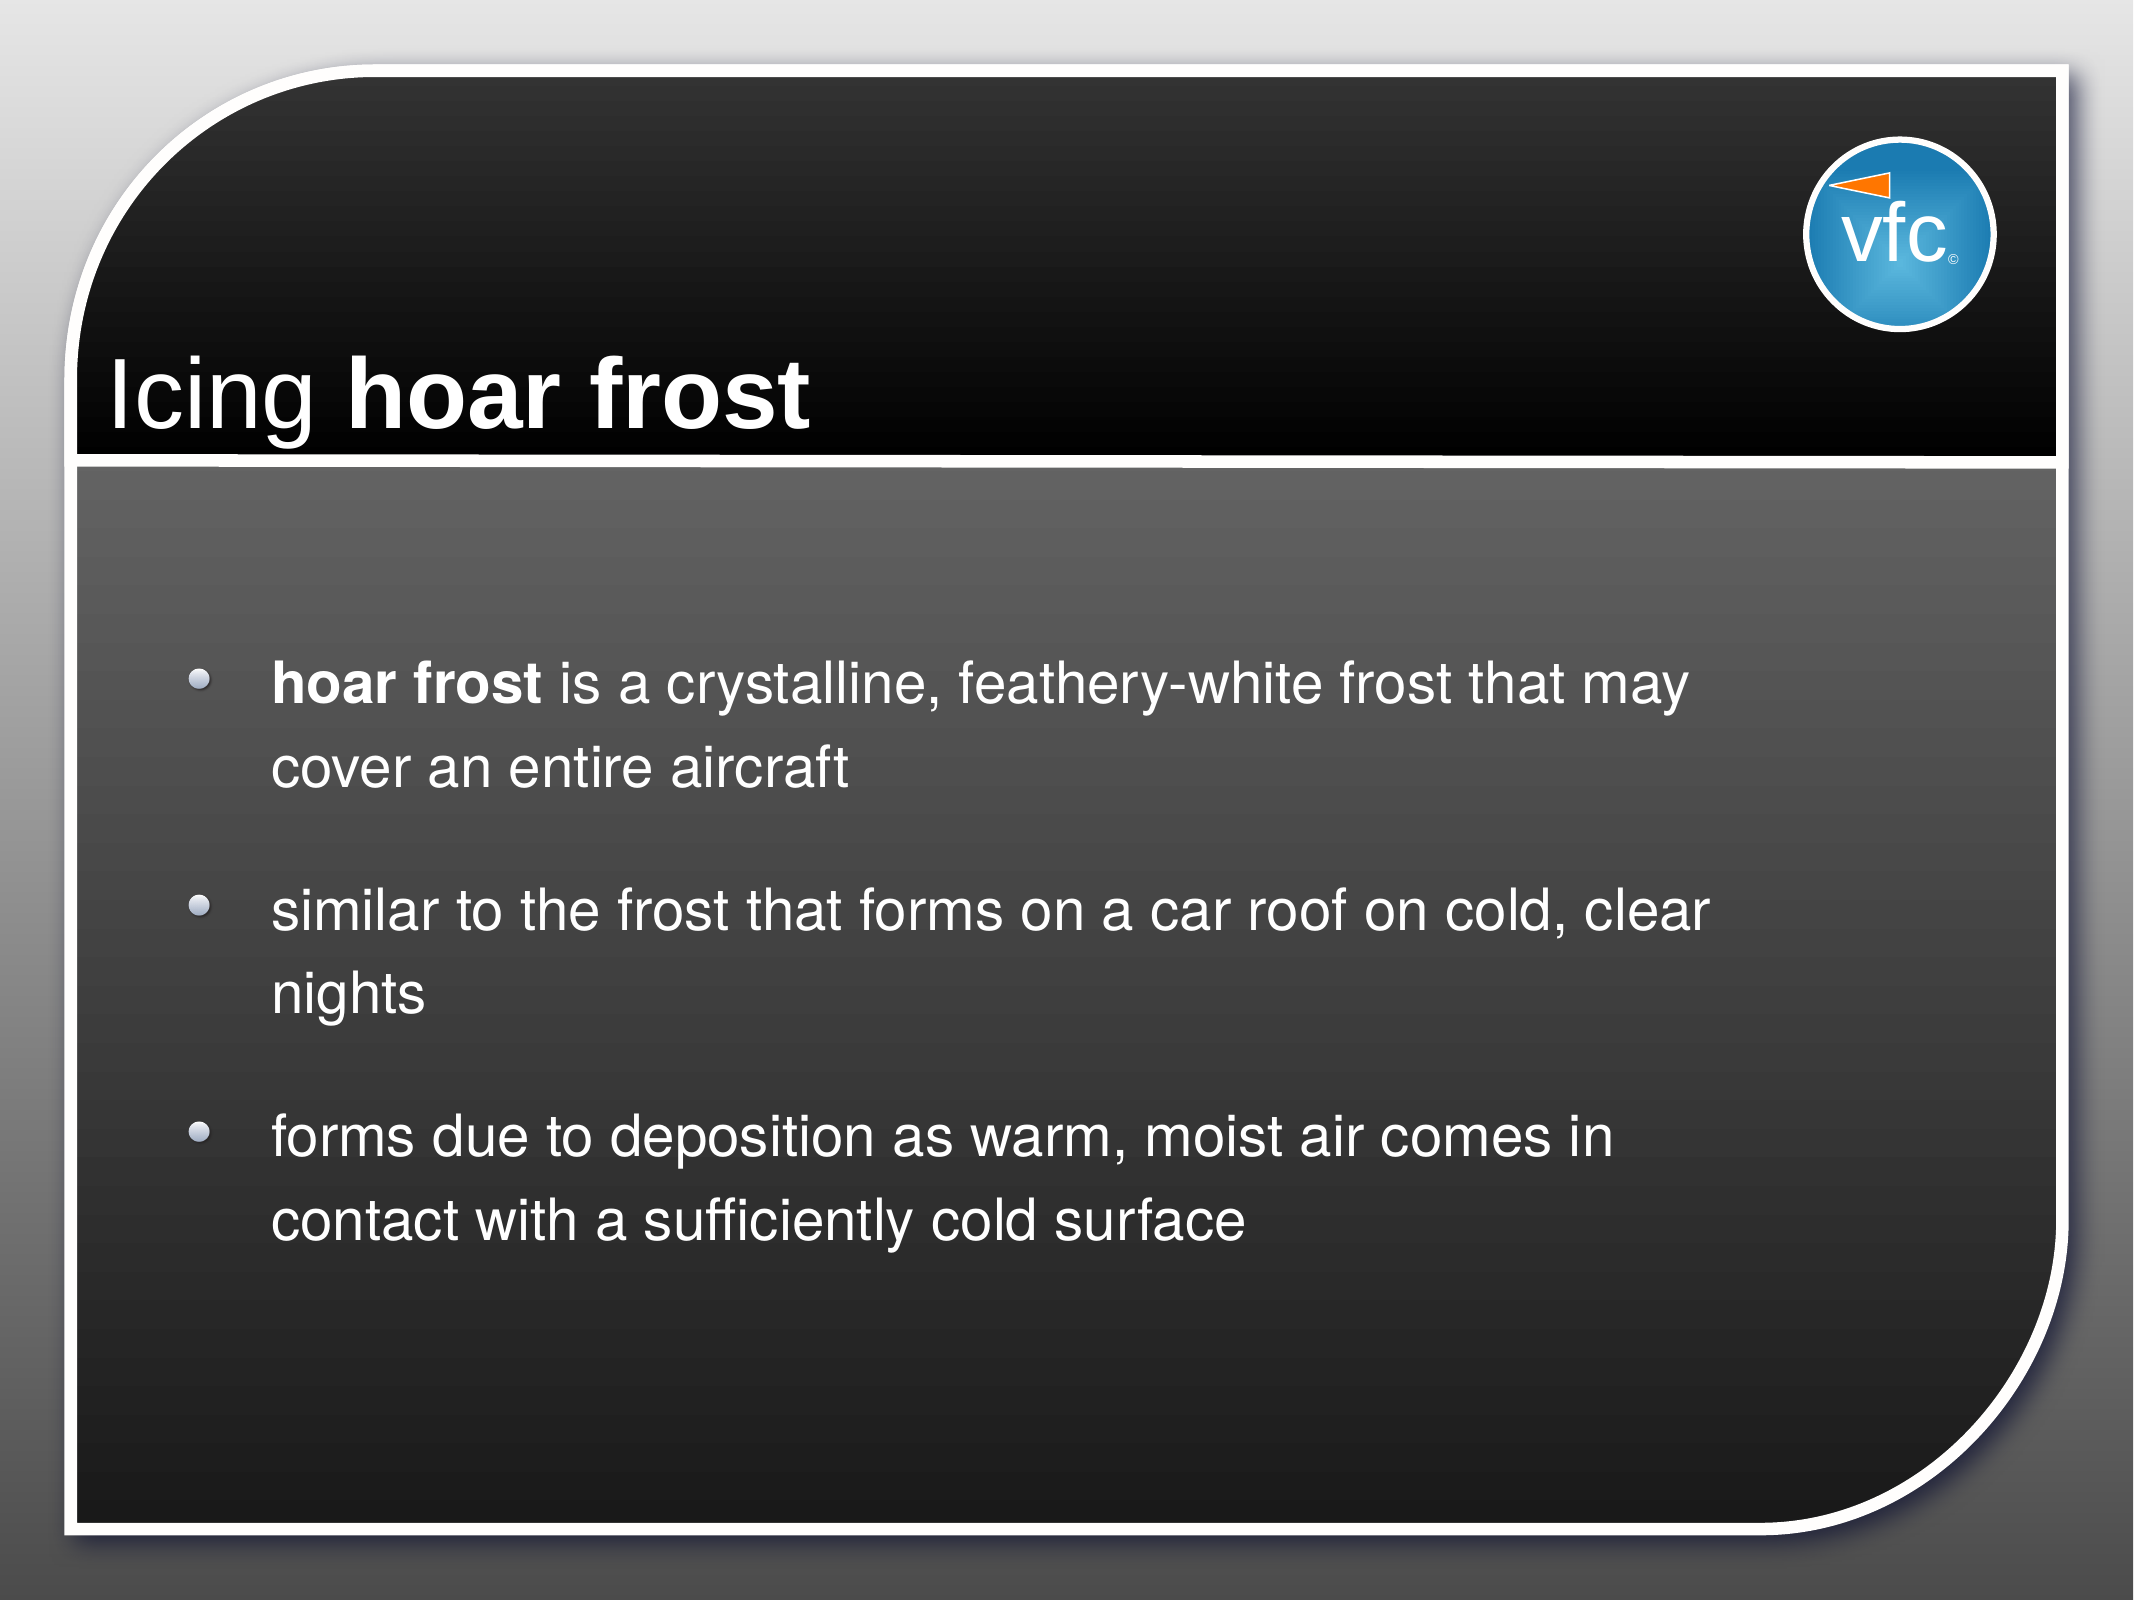

vfc©

# Icing hoar frost
hoar frost is a crystalline, feathery-white frost that may cover an entire aircraft
similar to the frost that forms on a car roof on cold, clear nights
forms due to deposition as warm, moist air comes in contact with a sufficiently cold surface